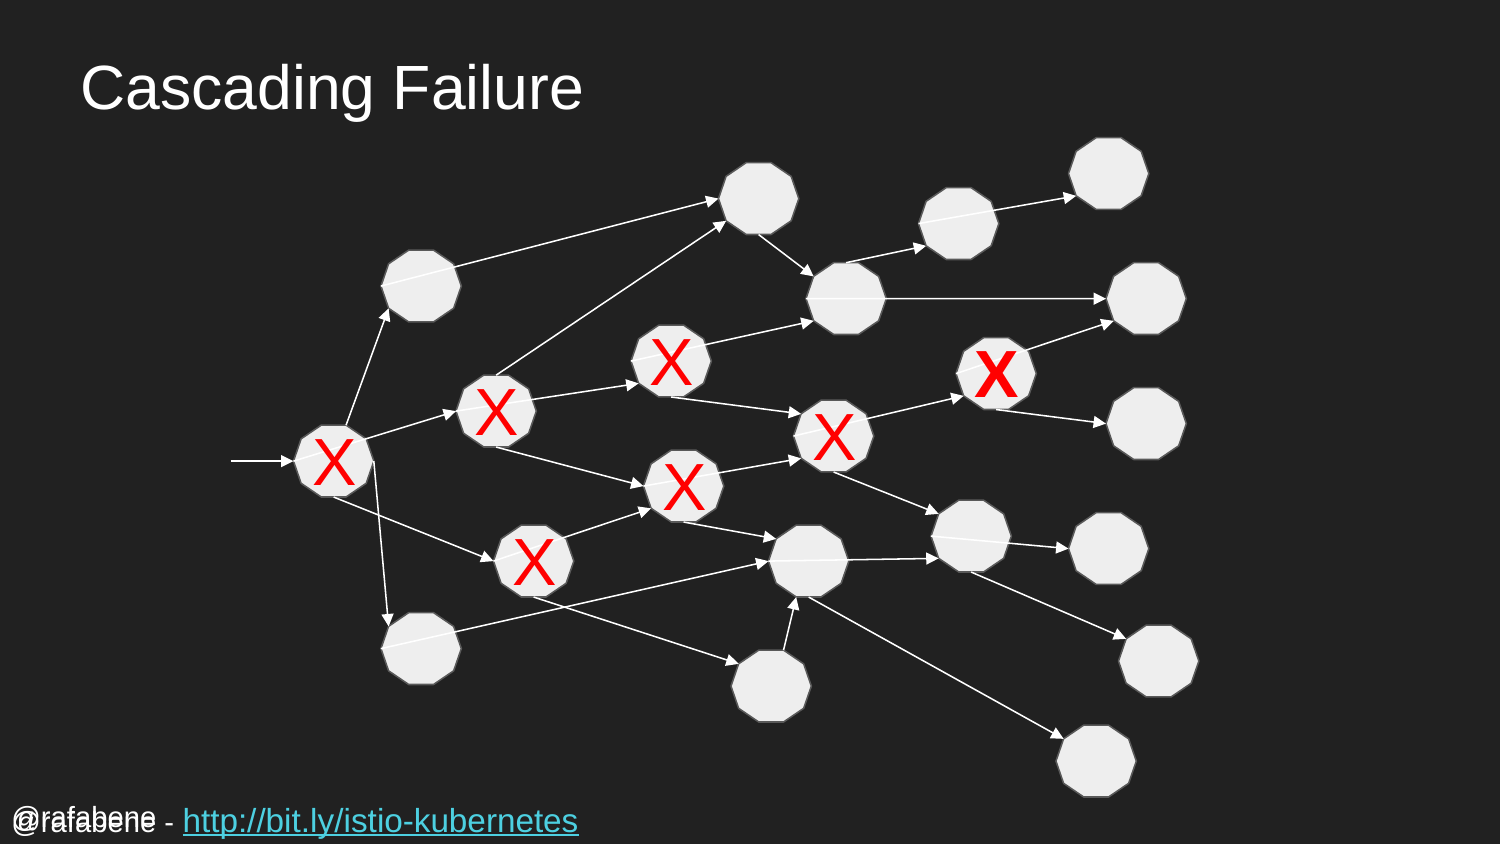

# Cascading Failure

X
X

X

X

X

X

X

@rafabene